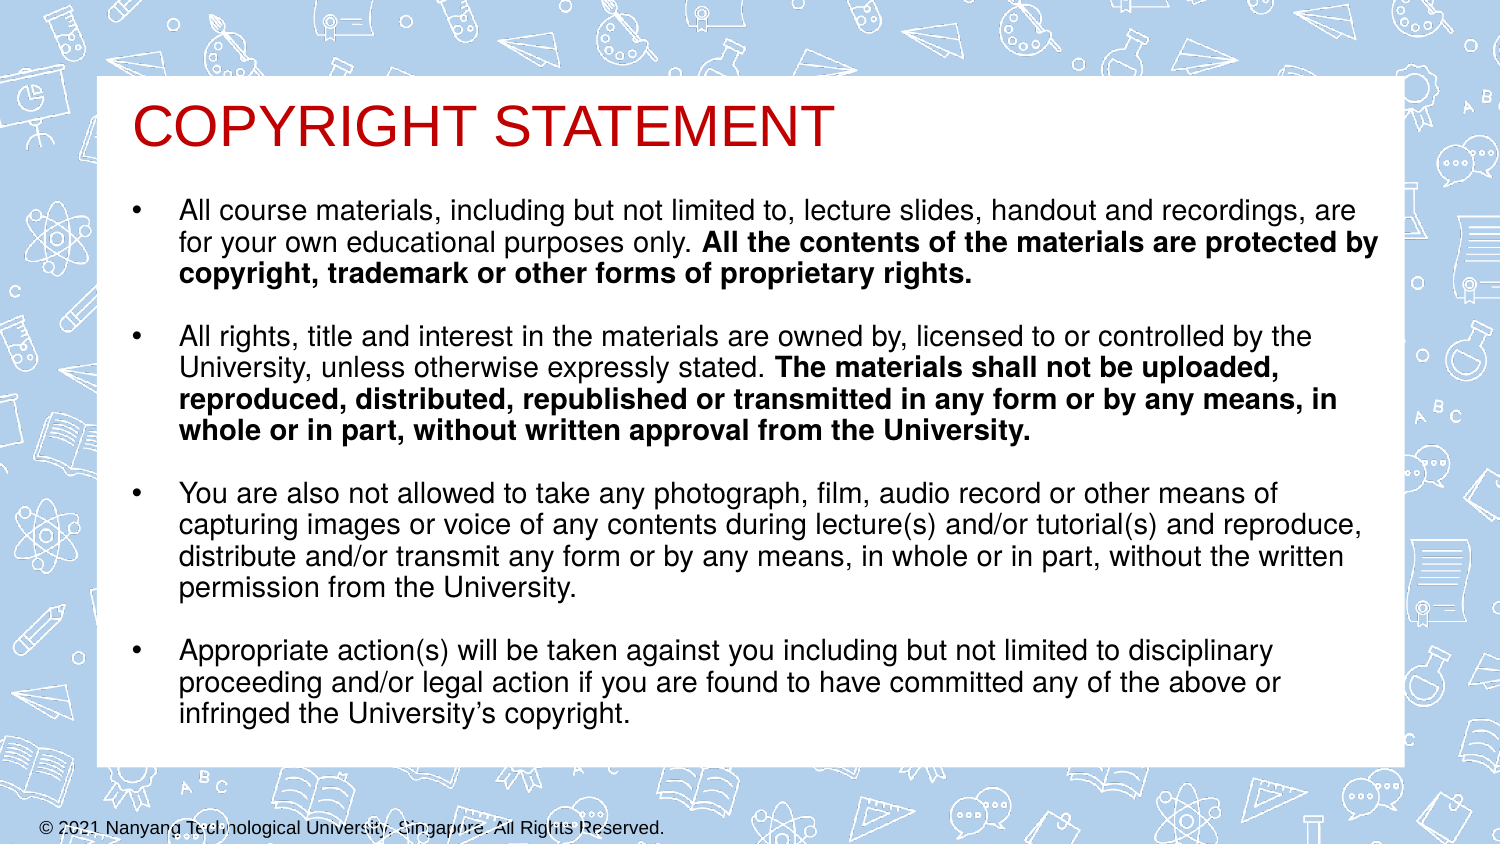

# COPYRIGHT STATEMENT
All course materials, including but not limited to, lecture slides, handout and recordings, are for your own educational purposes only. All the contents of the materials are protected by copyright, trademark or other forms of proprietary rights.

All rights, title and interest in the materials are owned by, licensed to or controlled by the University, unless otherwise expressly stated. The materials shall not be uploaded, reproduced, distributed, republished or transmitted in any form or by any means, in whole or in part, without written approval from the University.

You are also not allowed to take any photograph, film, audio record or other means of capturing images or voice of any contents during lecture(s) and/or tutorial(s) and reproduce, distribute and/or transmit any form or by any means, in whole or in part, without the written permission from the University.

Appropriate action(s) will be taken against you including but not limited to disciplinary proceeding and/or legal action if you are found to have committed any of the above or infringed the University’s copyright.